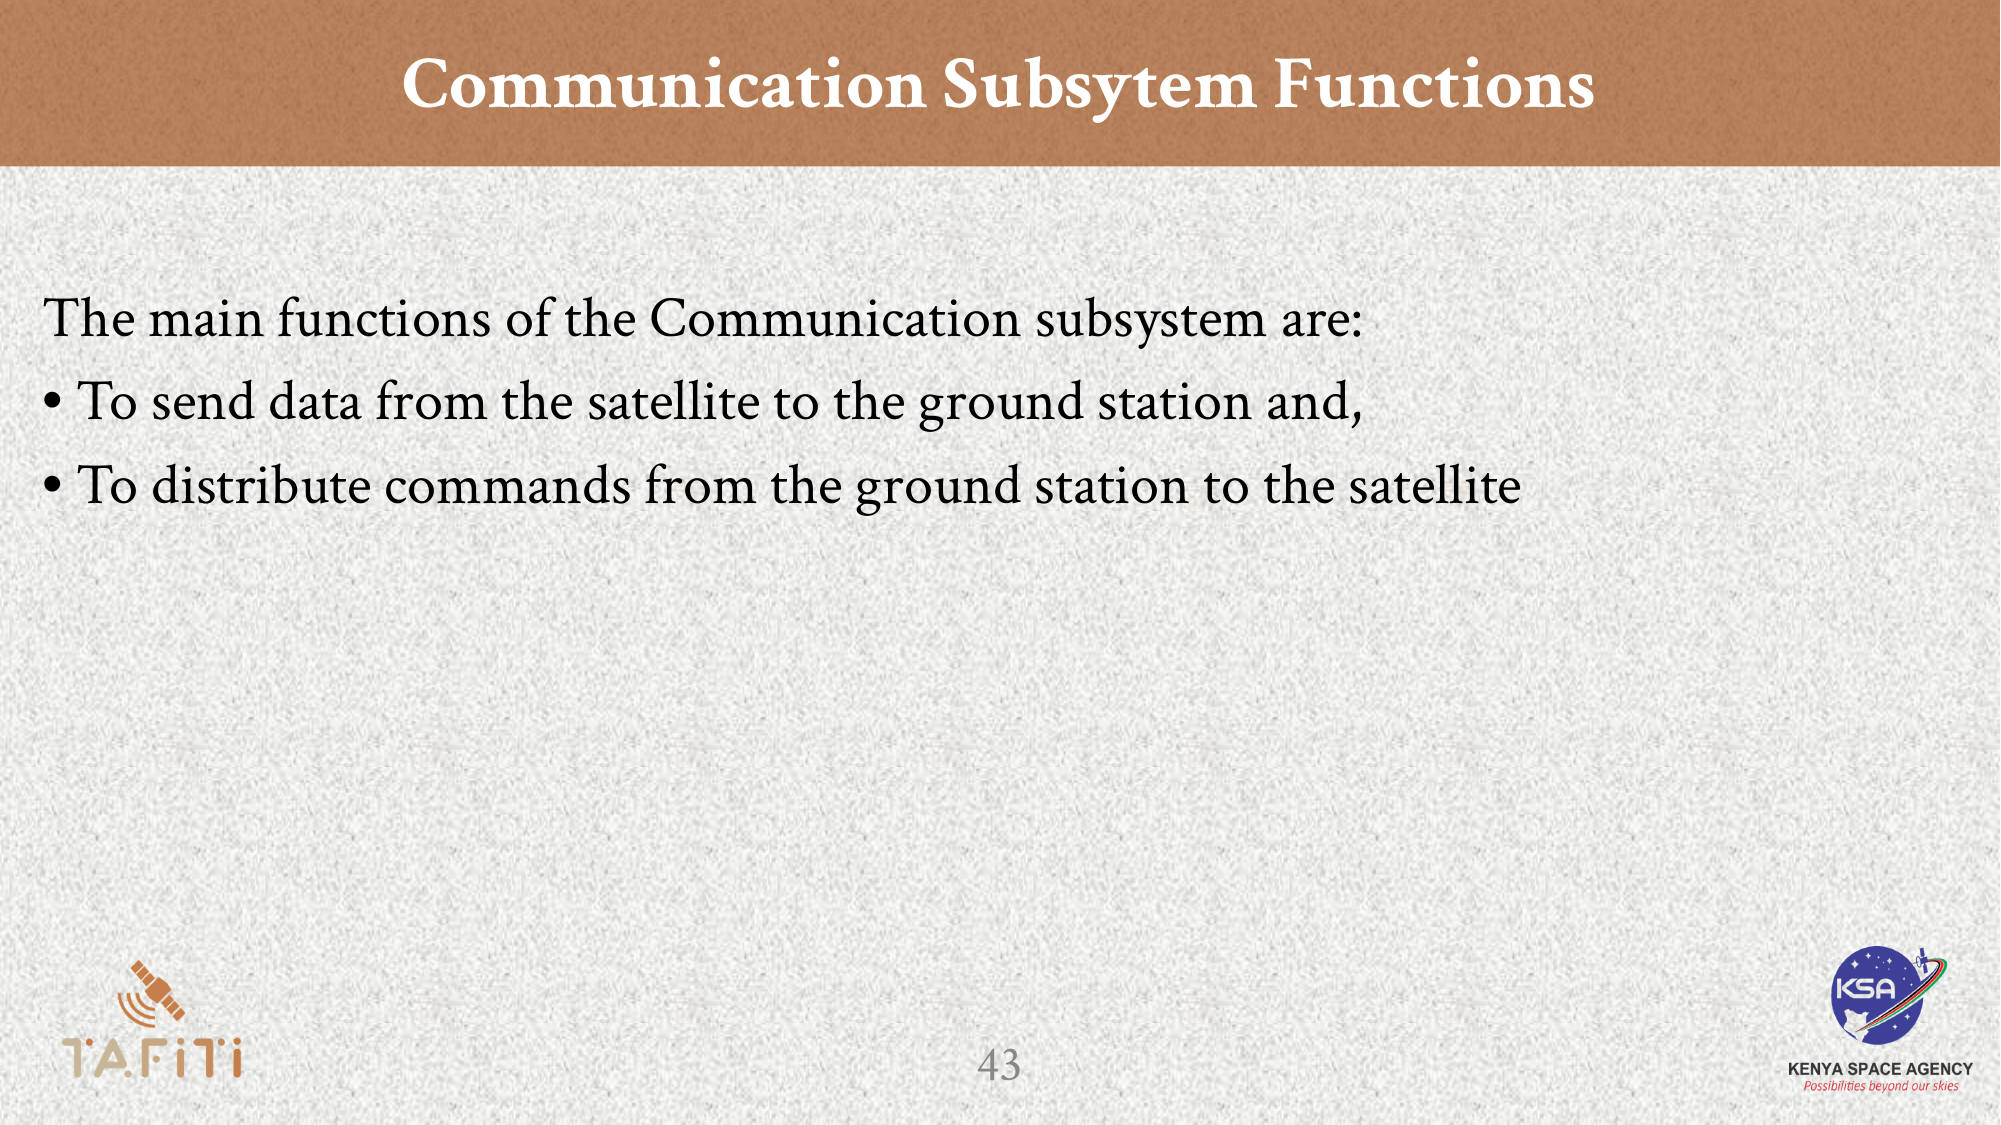

# Communication Subsytem Functions

The main functions of the Communication subsystem are:
• To send data from the satellite to the ground station and,
• To distribute commands from the ground station to the satellite

43